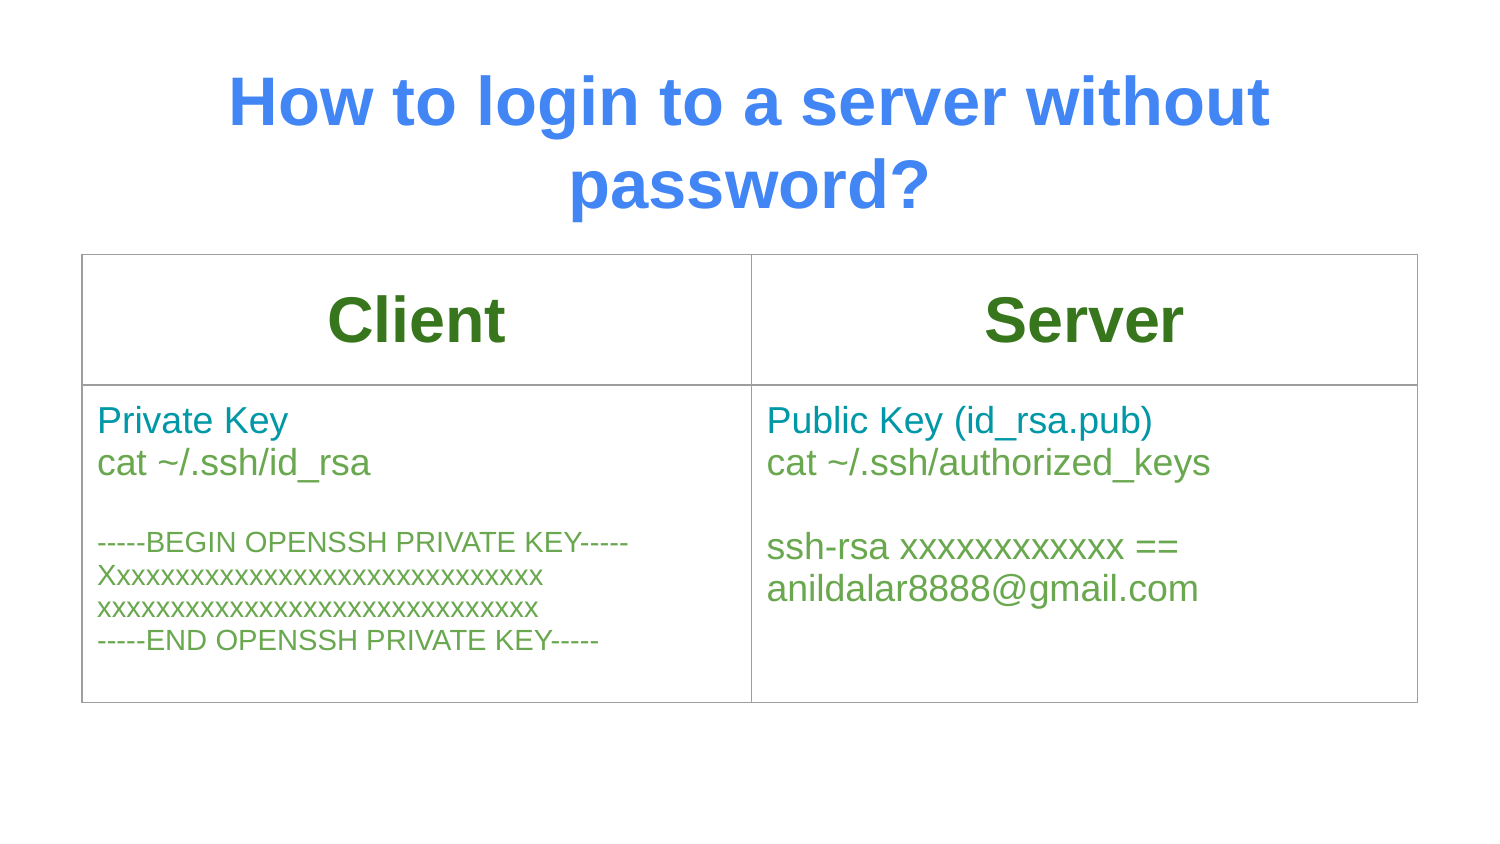

# How to login to a server without password?
| Client | Server |
| --- | --- |
| Private Key cat ~/.ssh/id\_rsa -----BEGIN OPENSSH PRIVATE KEY----- Xxxxxxxxxxxxxxxxxxxxxxxxxxxxxx xxxxxxxxxxxxxxxxxxxxxxxxxxxxxx -----END OPENSSH PRIVATE KEY----- | Public Key (id\_rsa.pub) cat ~/.ssh/authorized\_keys ssh-rsa xxxxxxxxxxxx == anildalar8888@gmail.com |